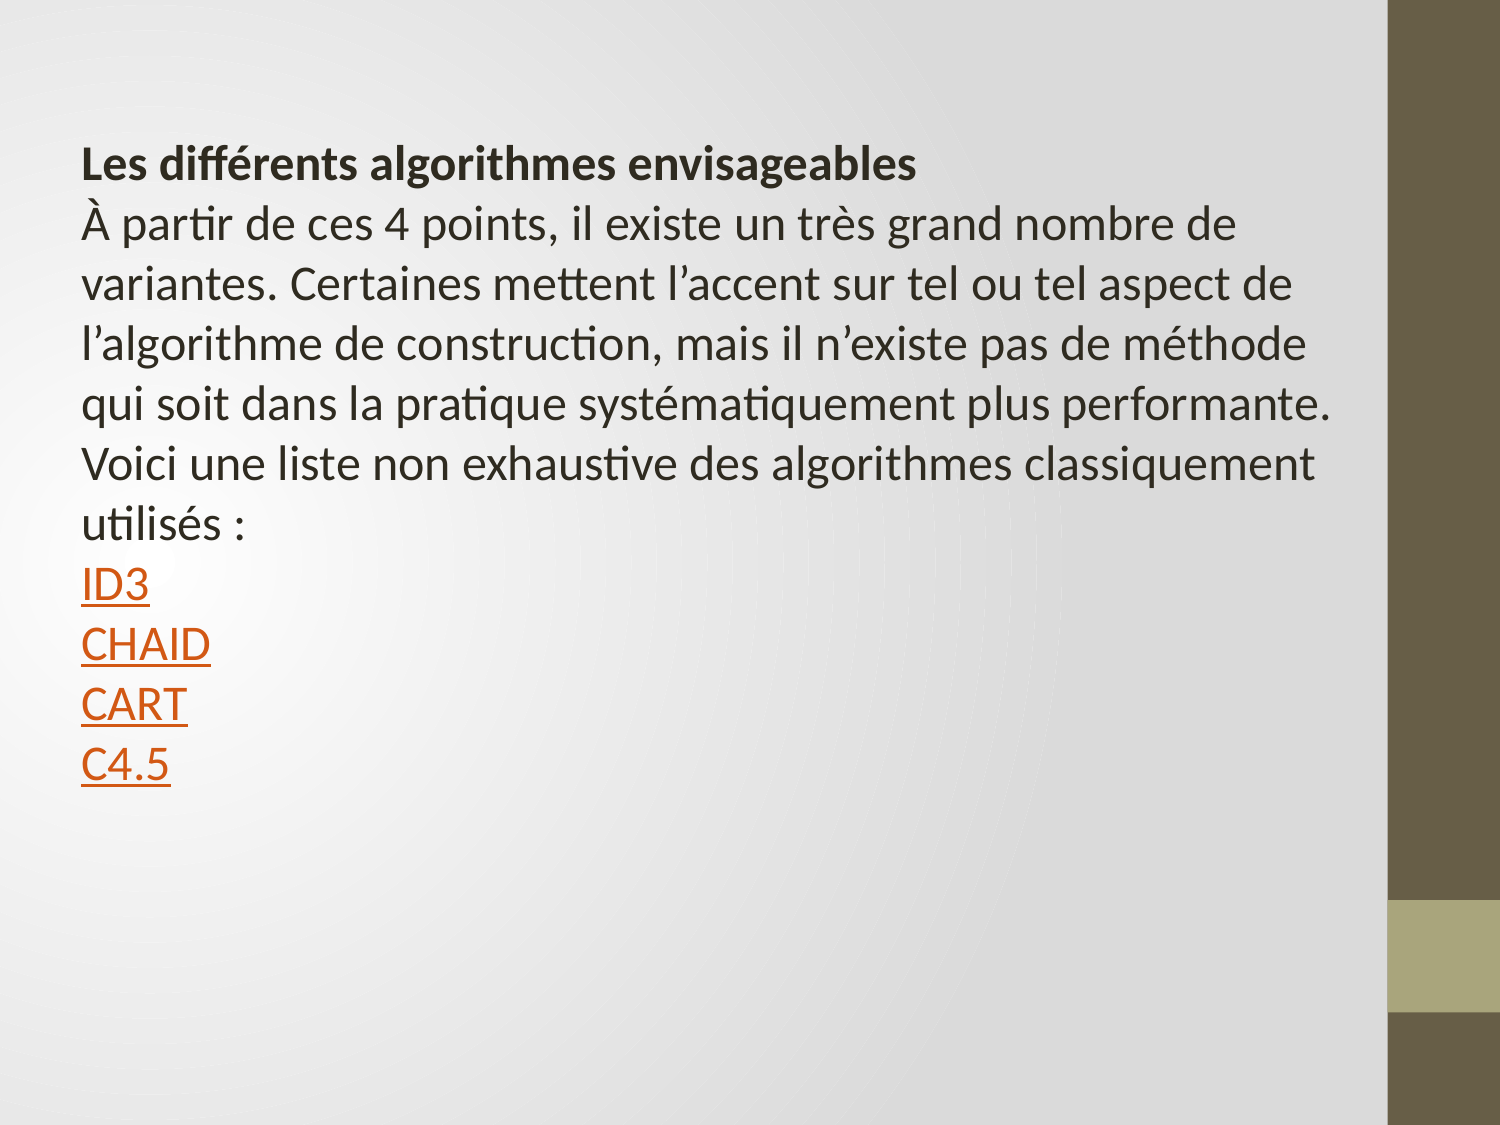

Les différents algorithmes envisageables
À partir de ces 4 points, il existe un très grand nombre de variantes. Certaines mettent l’accent sur tel ou tel aspect de l’algorithme de construction, mais il n’existe pas de méthode qui soit dans la pratique systématiquement plus performante. Voici une liste non exhaustive des algorithmes classiquement utilisés :
ID3
CHAID
CART
C4.5